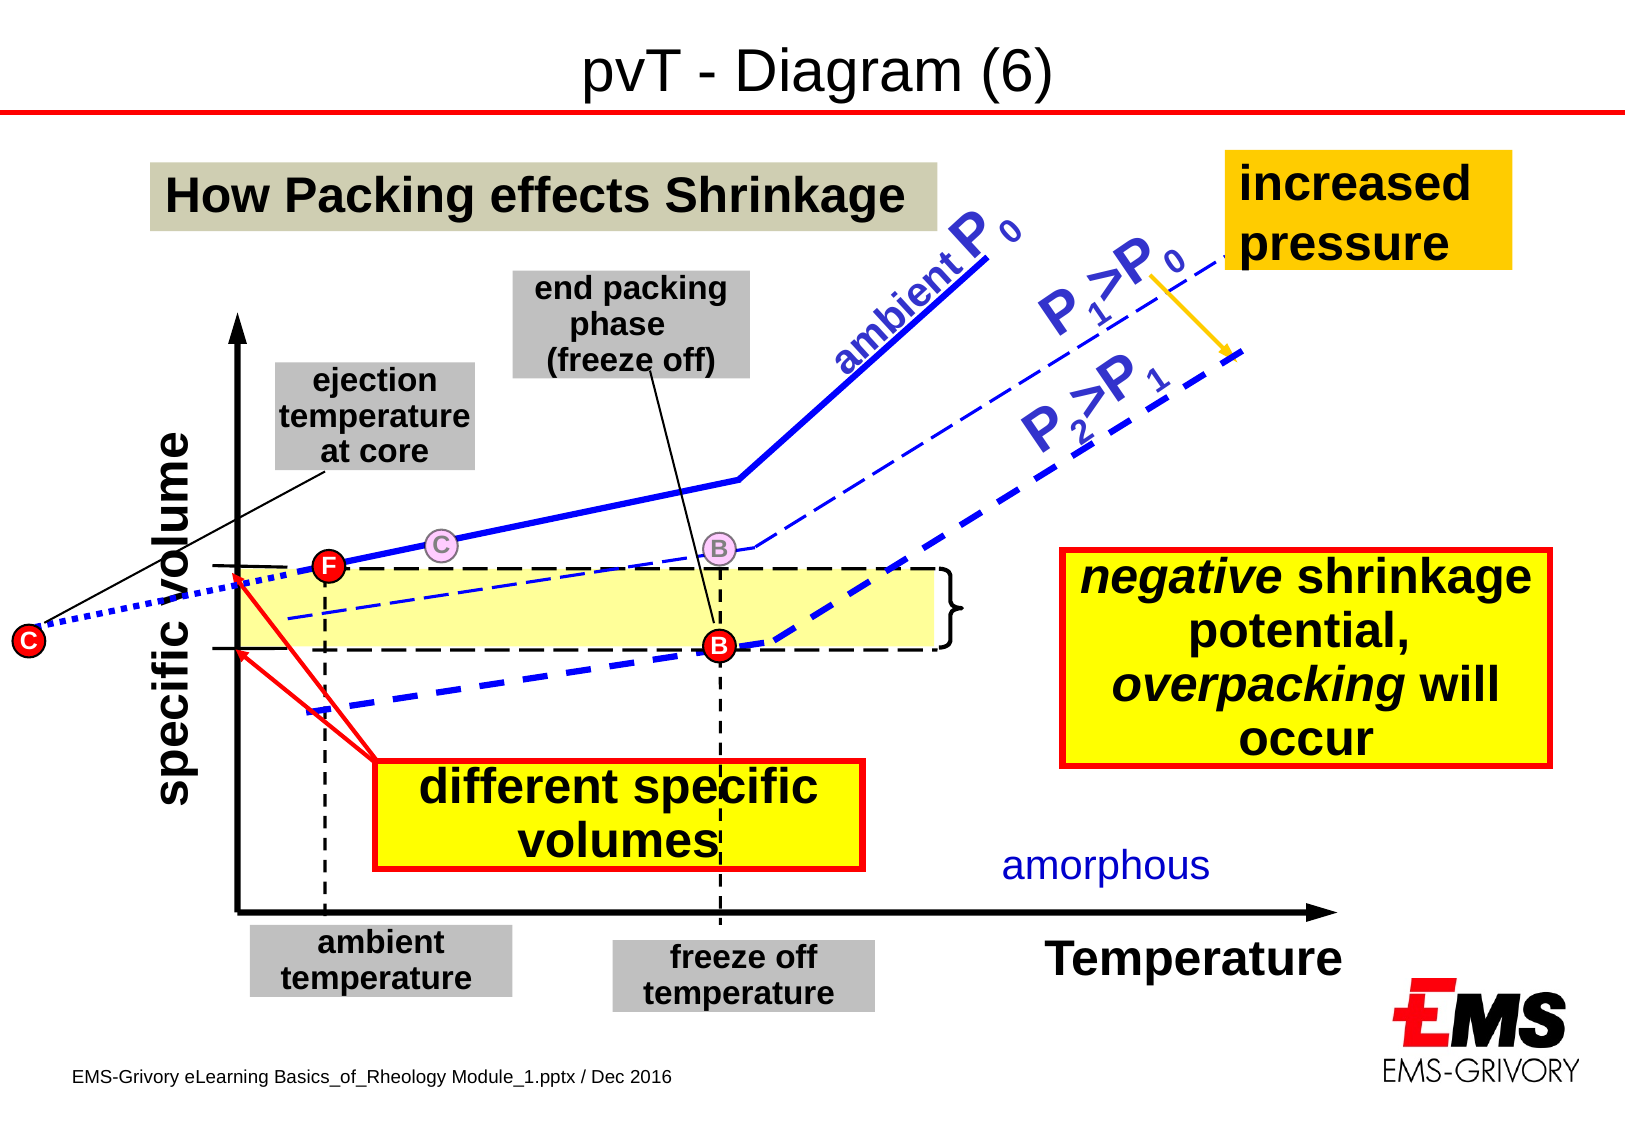

pvT - Diagram (6)
increased pressure

P2>P1

How Packing effects Shrinkage
P1>P0
ambient P0

end packing phase    (freeze off)
ejection temperature at core

C
B

C
B

negative shrinkage potential,
overpacking will occur

F

different specific volumes

specific volume

amorphous

ambient temperature
Temperature
freeze off temperature